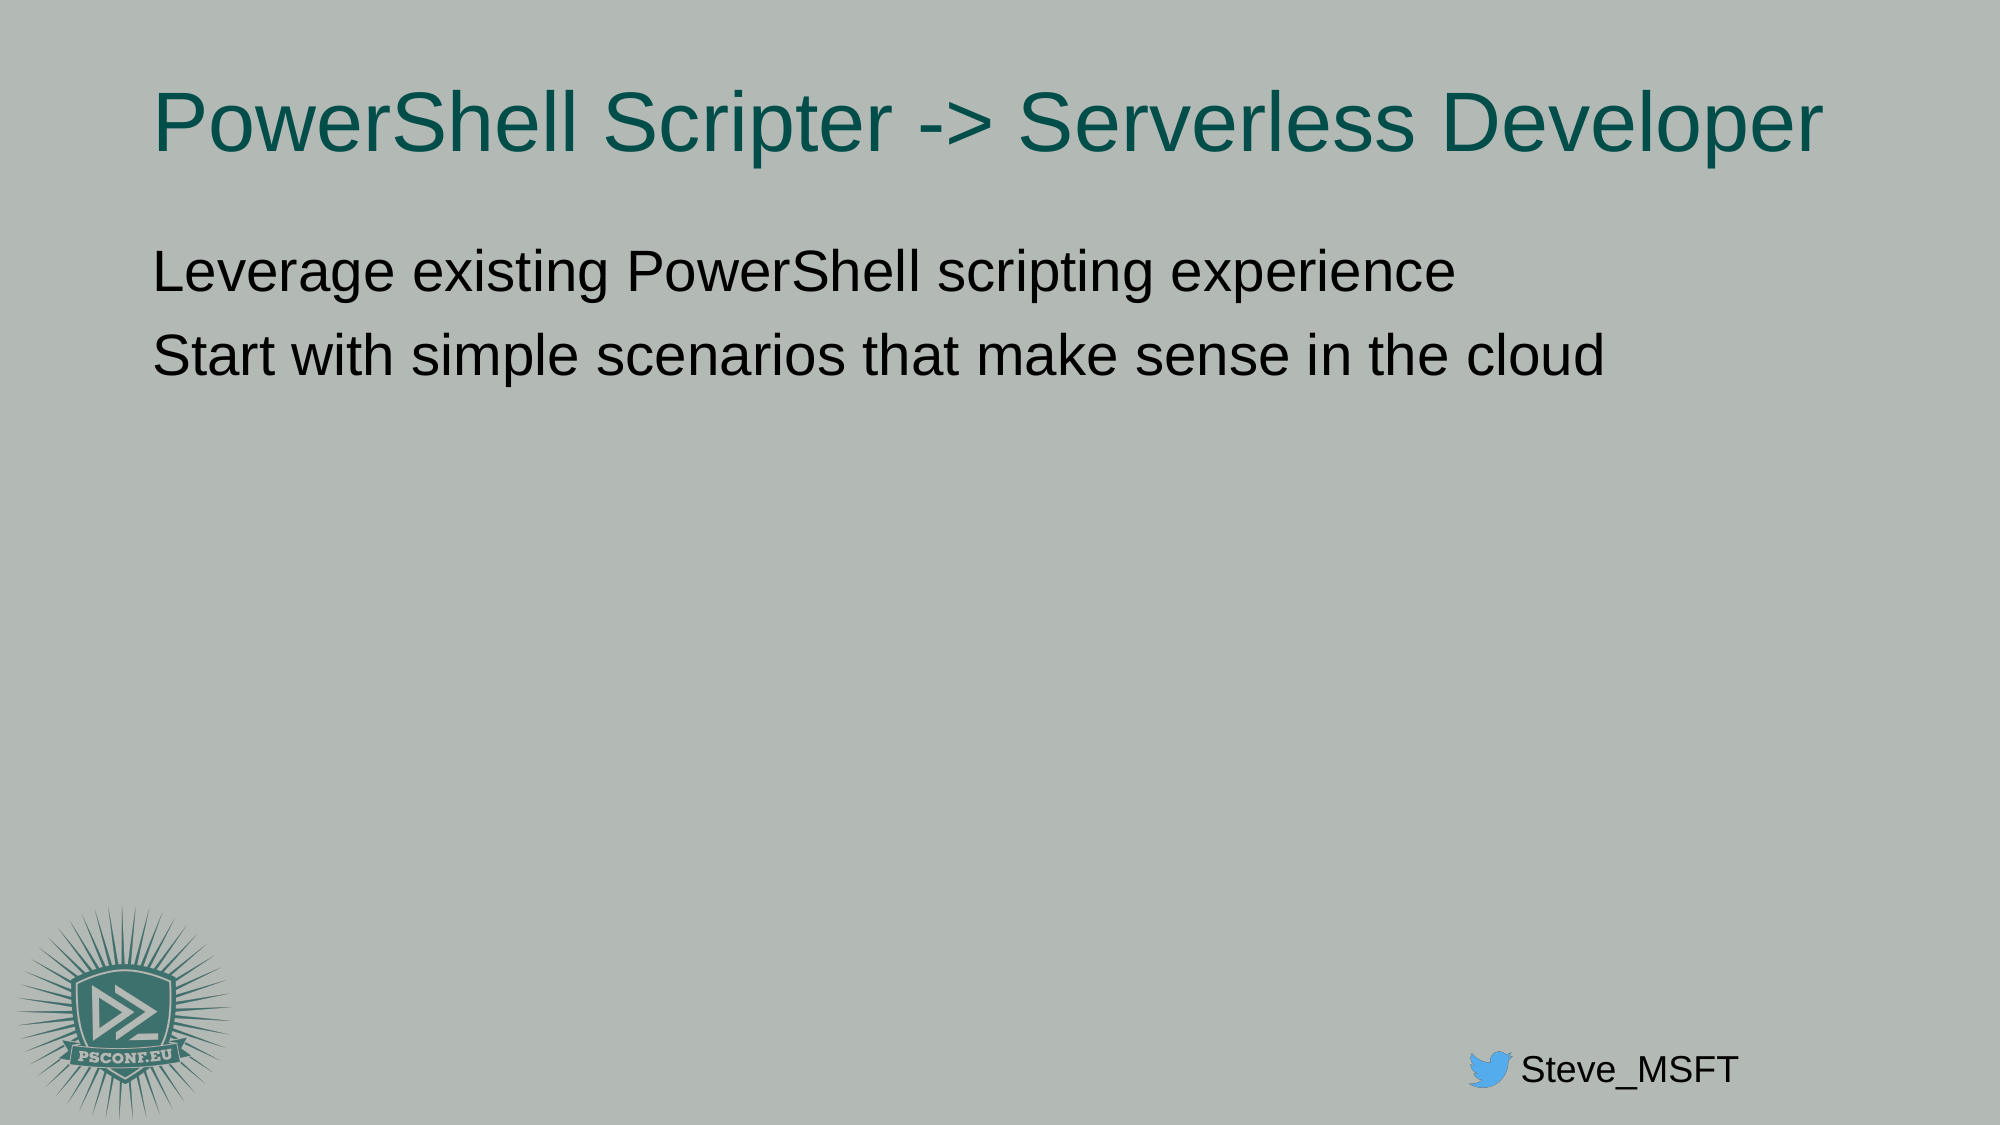

# PowerShell Scripter -> Serverless Developer
Leverage existing PowerShell scripting experience
Start with simple scenarios that make sense in the cloud

Steve_MSFT